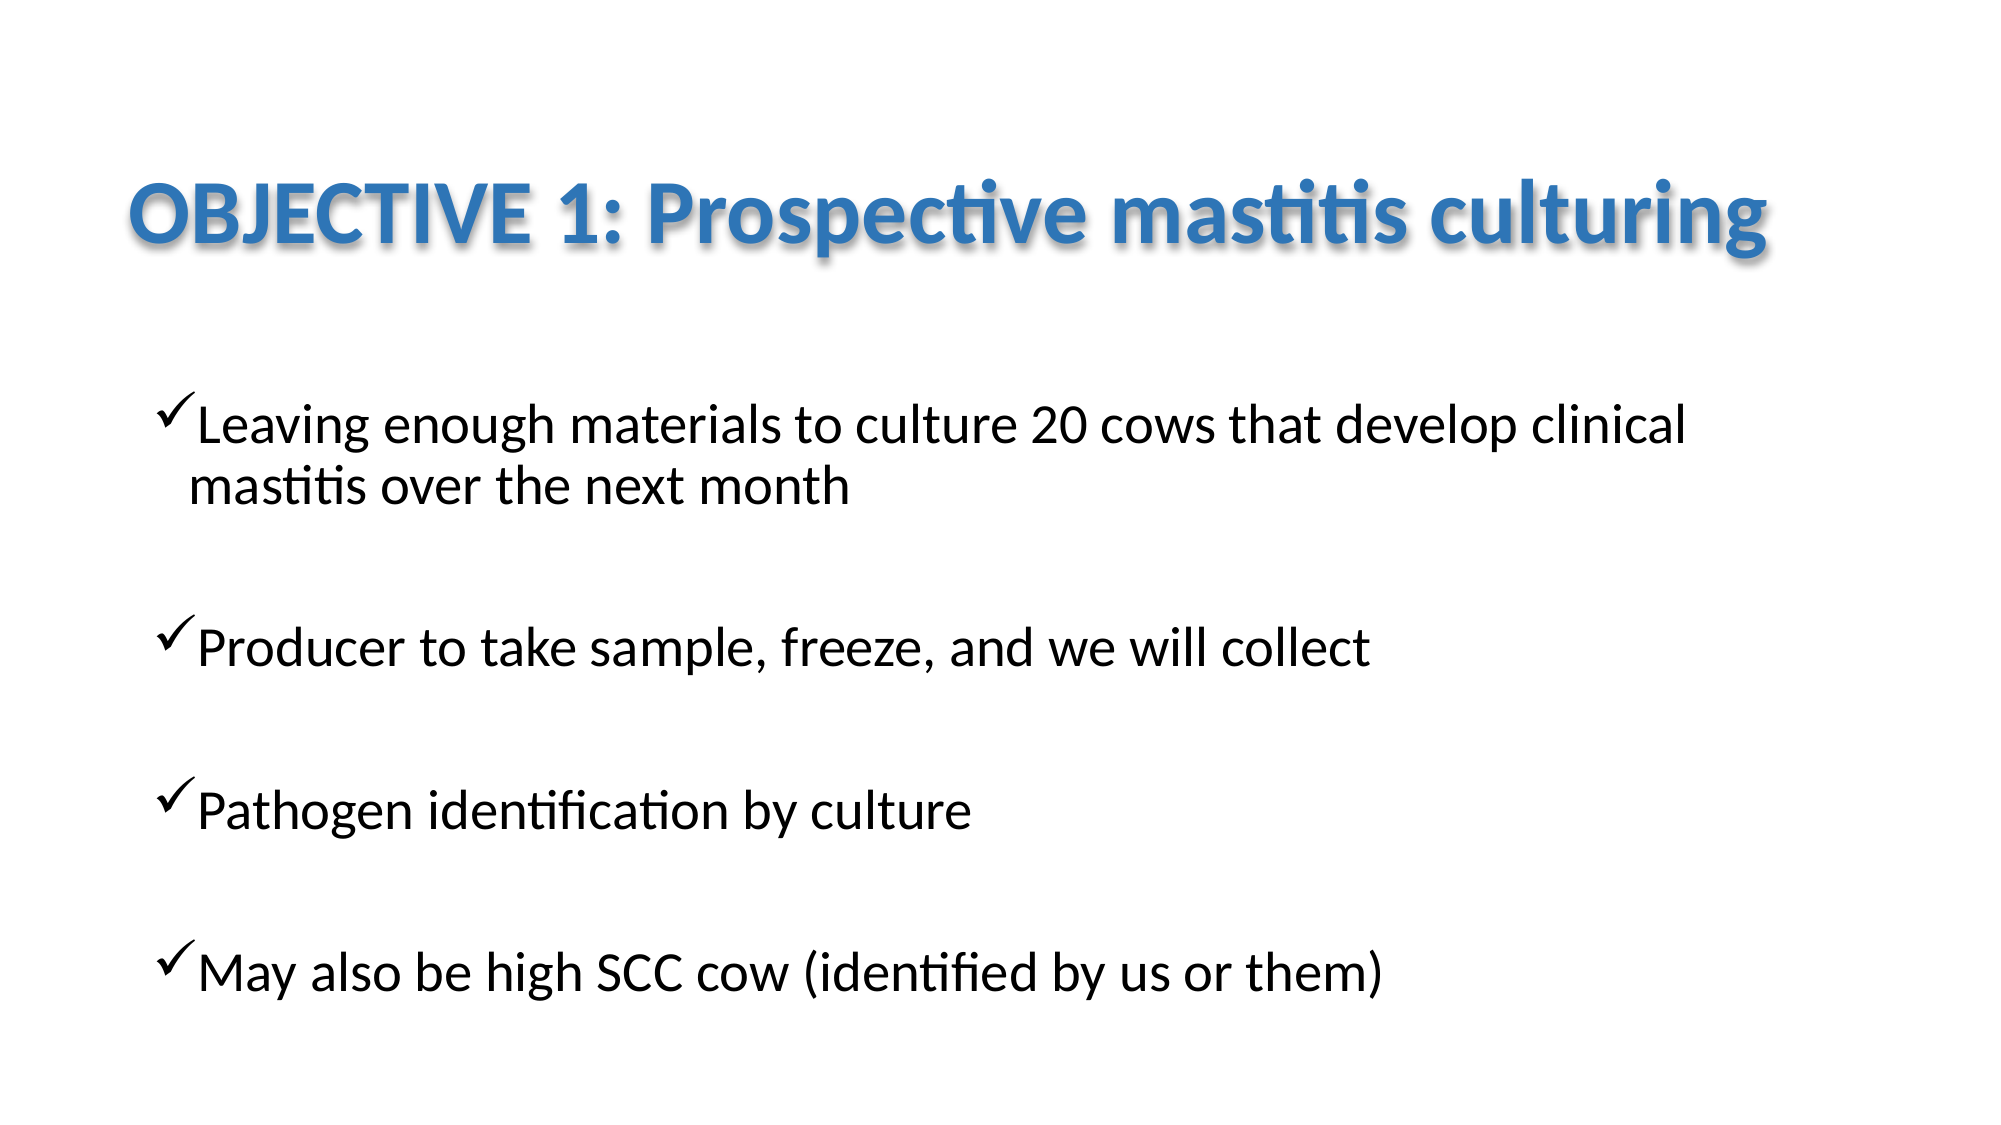

OBJECTIVE 1: Prospective mastitis culturing

Leaving enough materials to culture 20 cows that develop clinical mastitis over the next month

Producer to take sample, freeze, and we will collect

Pathogen identification by culture

May also be high SCC cow (identified by us or them)

OBJECTIVE 1: 40 HERD STUDY